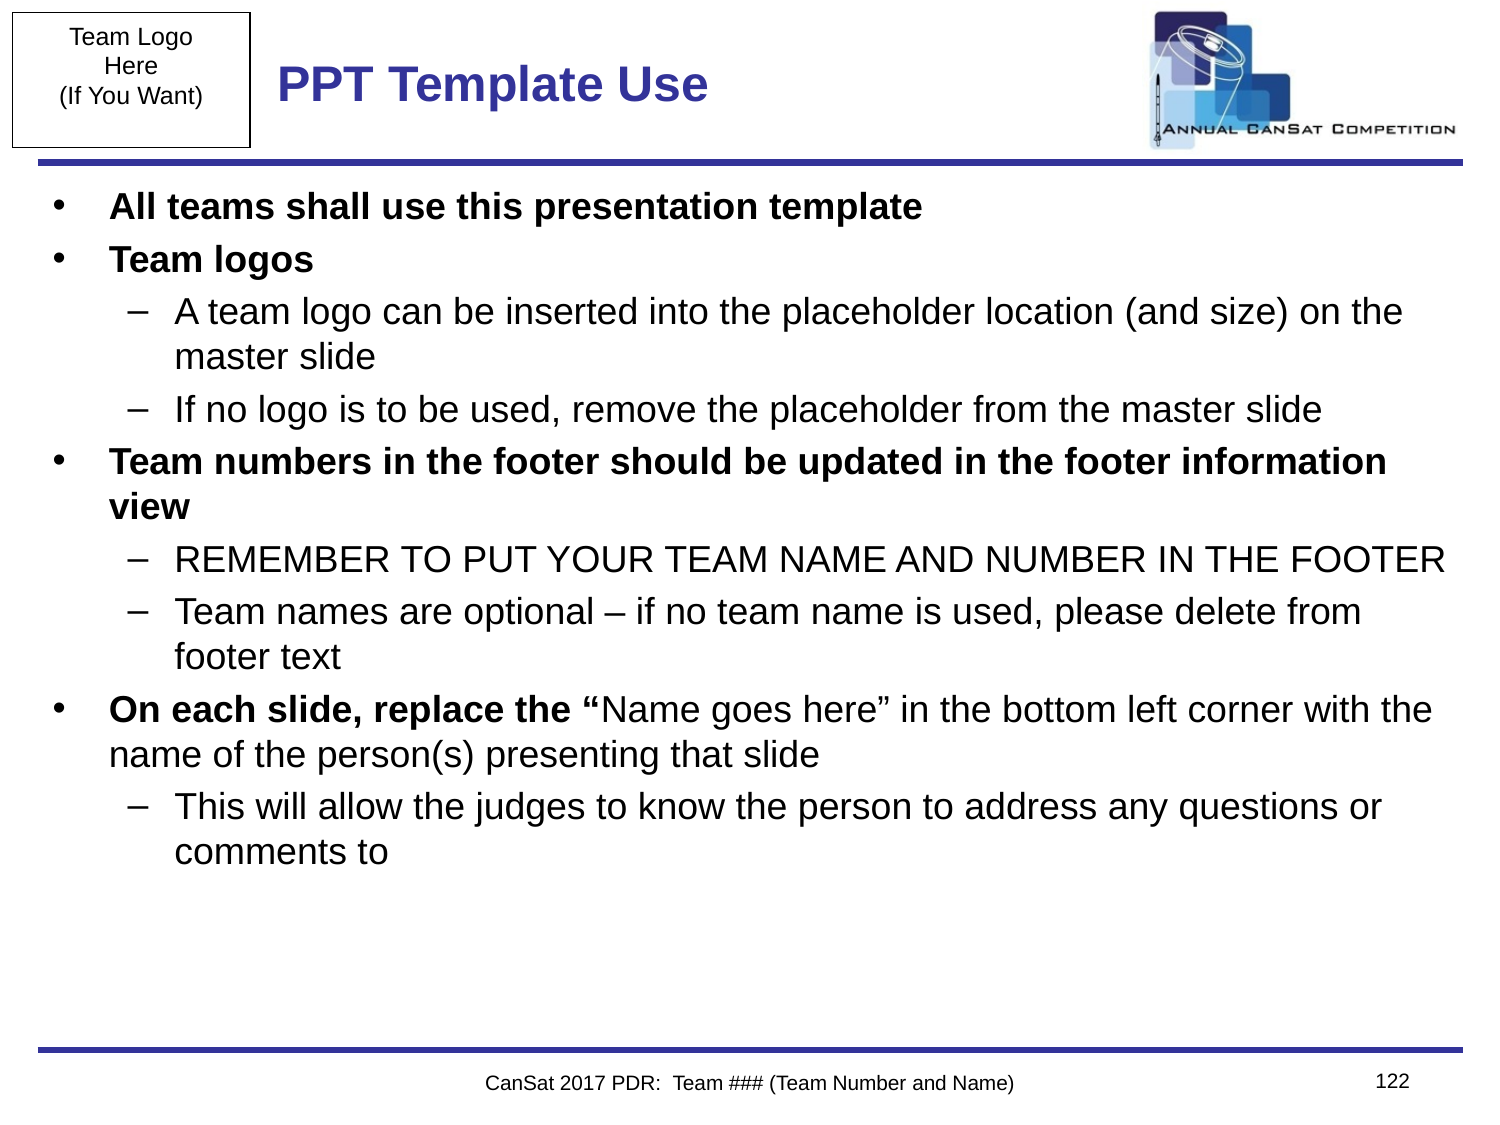

# PPT Template Use
All teams shall use this presentation template
Team logos
A team logo can be inserted into the placeholder location (and size) on the master slide
If no logo is to be used, remove the placeholder from the master slide
Team numbers in the footer should be updated in the footer information view
REMEMBER TO PUT YOUR TEAM NAME AND NUMBER IN THE FOOTER
Team names are optional – if no team name is used, please delete from footer text
On each slide, replace the “Name goes here” in the bottom left corner with the name of the person(s) presenting that slide
This will allow the judges to know the person to address any questions or comments to

122
CanSat 2017 PDR:  Team ### (Team Number and Name)